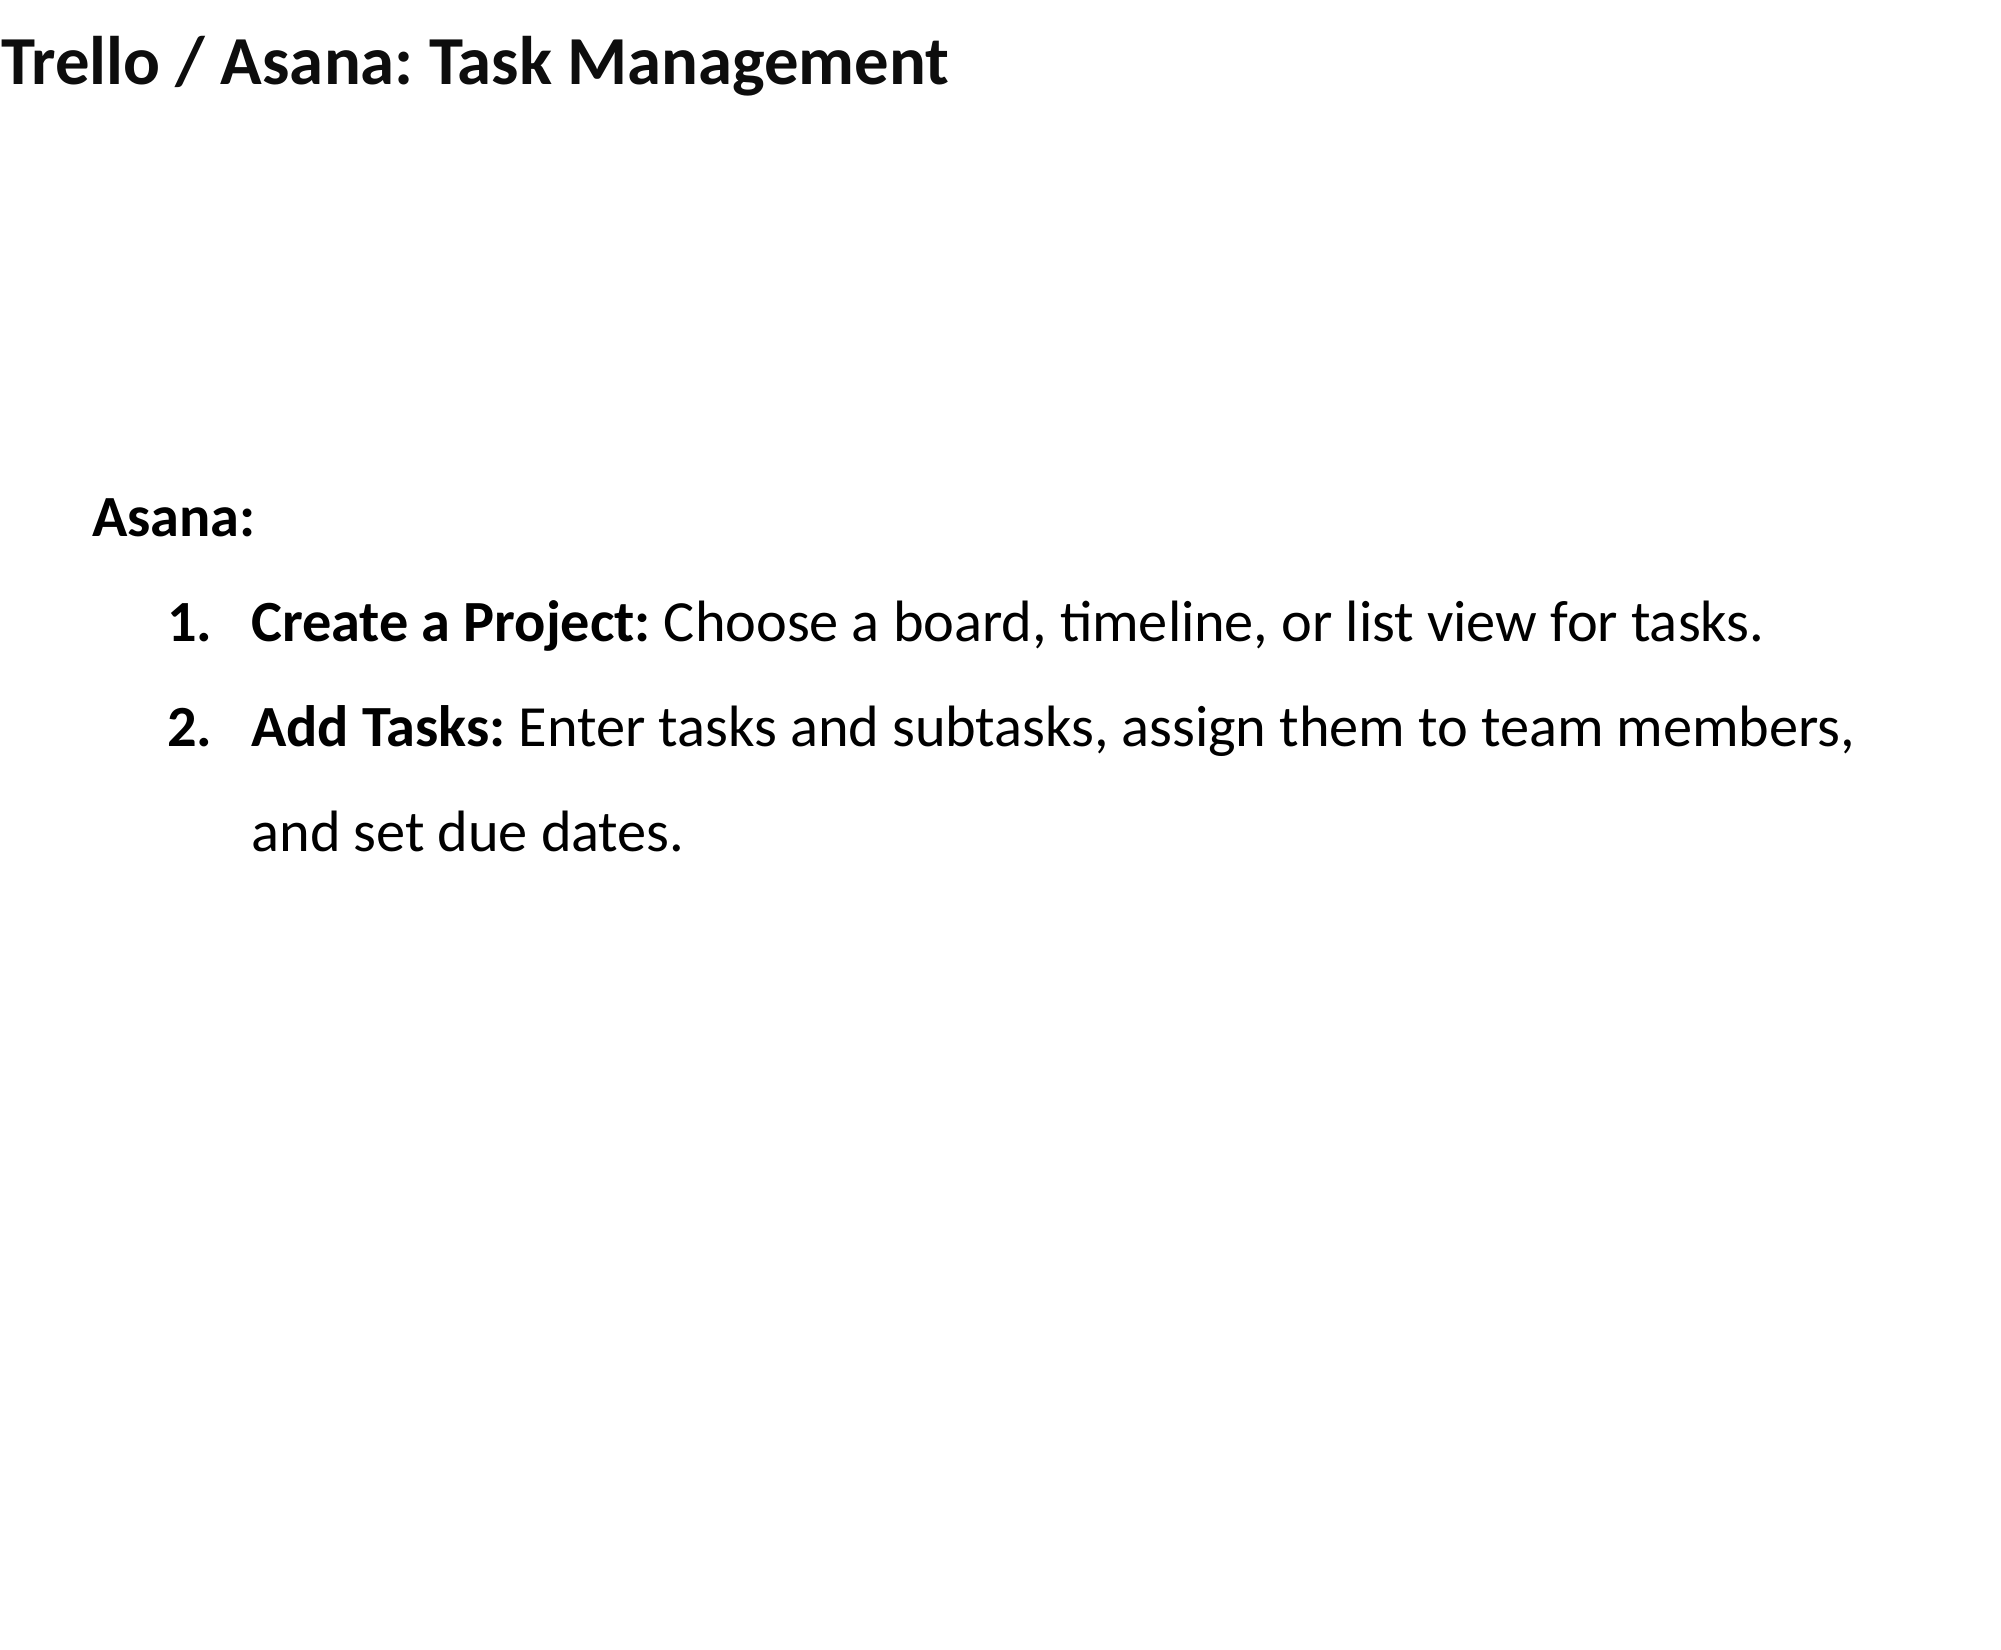

# Trello / Asana: Task Management
Asana:
Create a Project: Choose a board, timeline, or list view for tasks.
Add Tasks: Enter tasks and subtasks, assign them to team members, and set due dates.